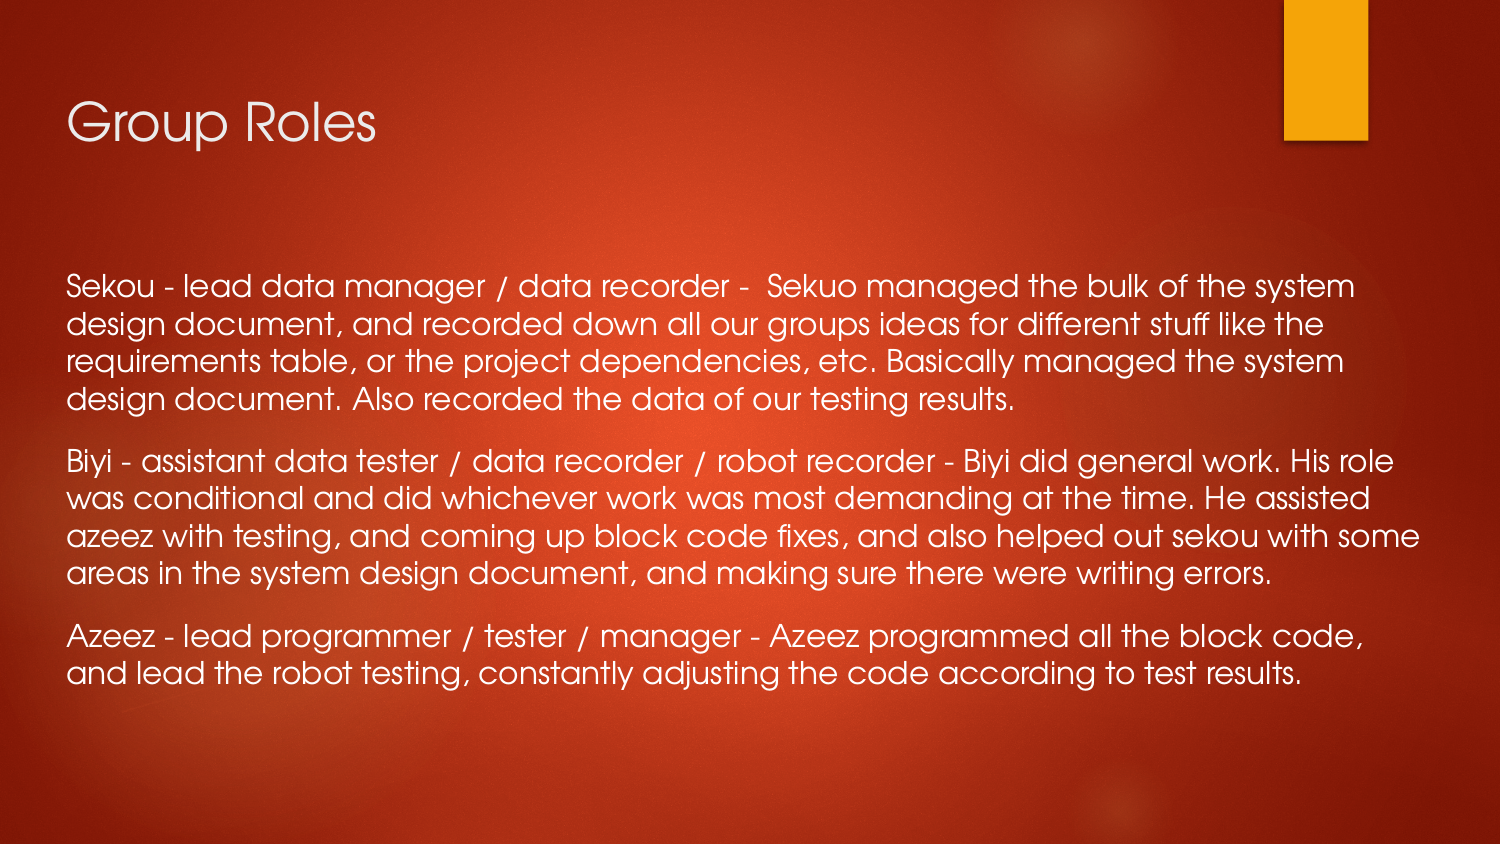

# Group Roles

Sekou - lead data manager / data recorder -  Sekuo managed the bulk of the system design document, and recorded down all our groups ideas for different stuff like the requirements table, or the project dependencies, etc. Basically managed the system design document. Also recorded the data of our testing results.
Biyi - assistant data tester / data recorder / robot recorder - Biyi did general work. His role was conditional and did whichever work was most demanding at the time. He assisted azeez with testing, and coming up block code fixes, and also helped out sekou with some areas in the system design document, and making sure there were writing errors.
Azeez - lead programmer / tester / manager - Azeez programmed all the block code, and lead the robot testing, constantly adjusting the code according to test results.